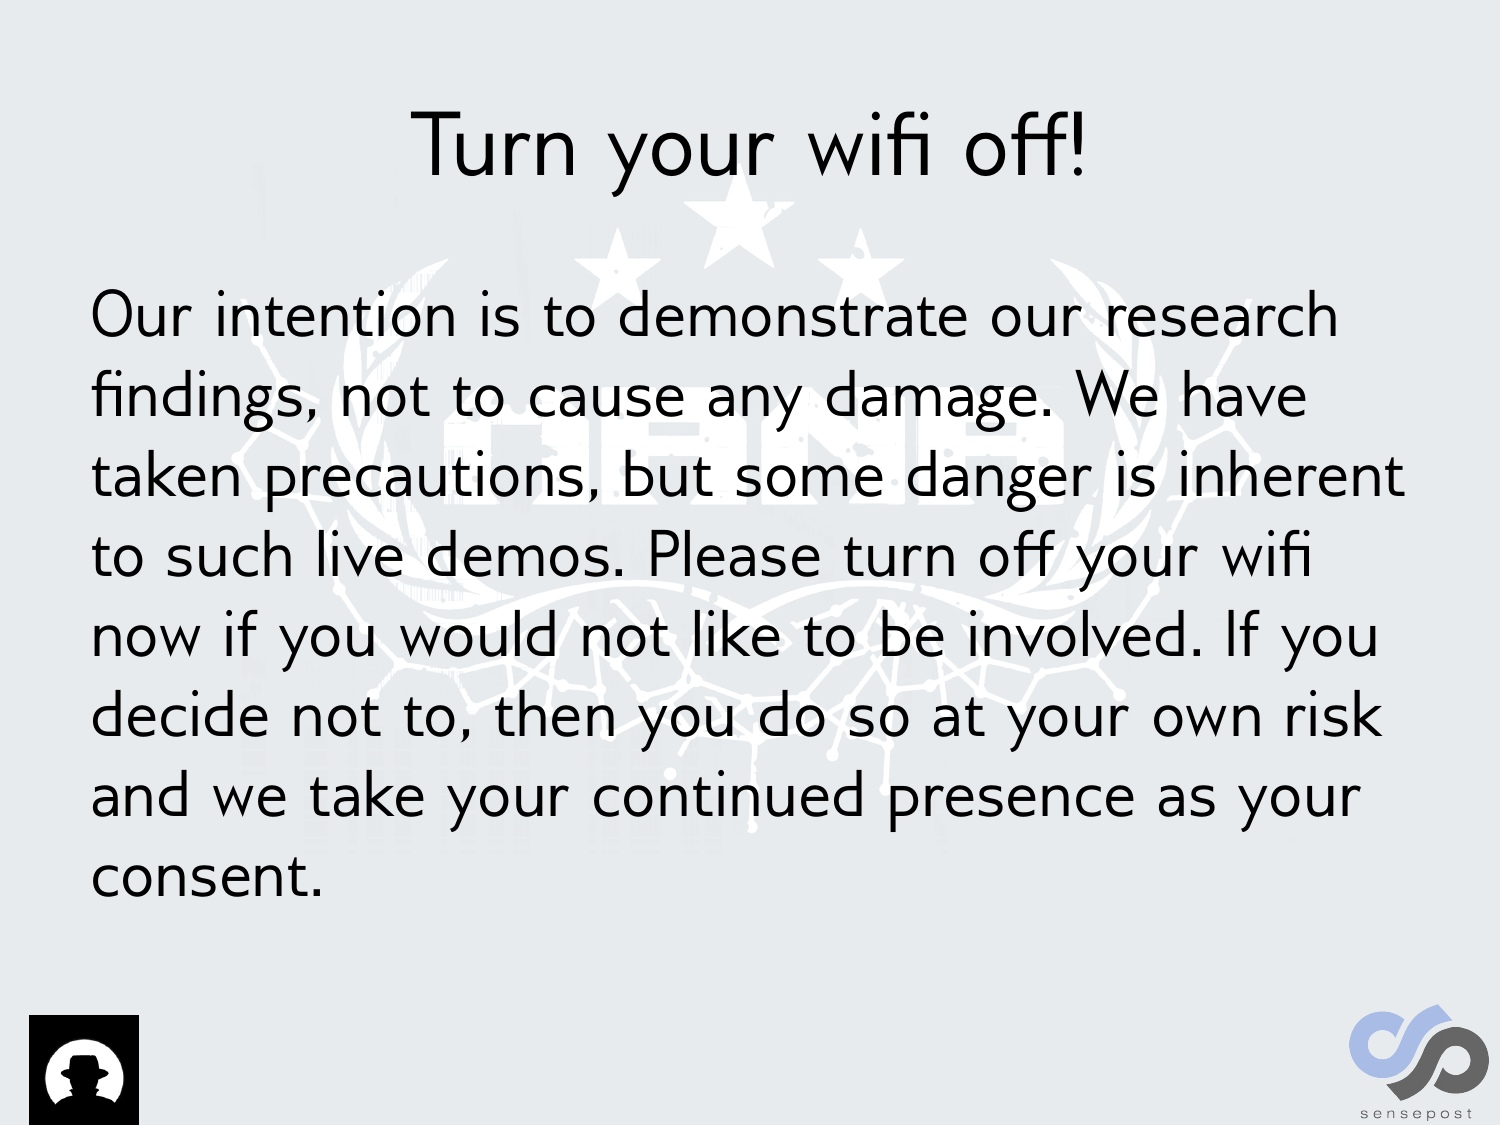

# Turn your wifi off!
Our intention is to demonstrate our research findings, not to cause any damage. We have taken precautions, but some danger is inherent to such live demos. Please turn off your wifi now if you would not like to be involved. If you decide not to, then you do so at your own risk and we take your continued presence as your consent.